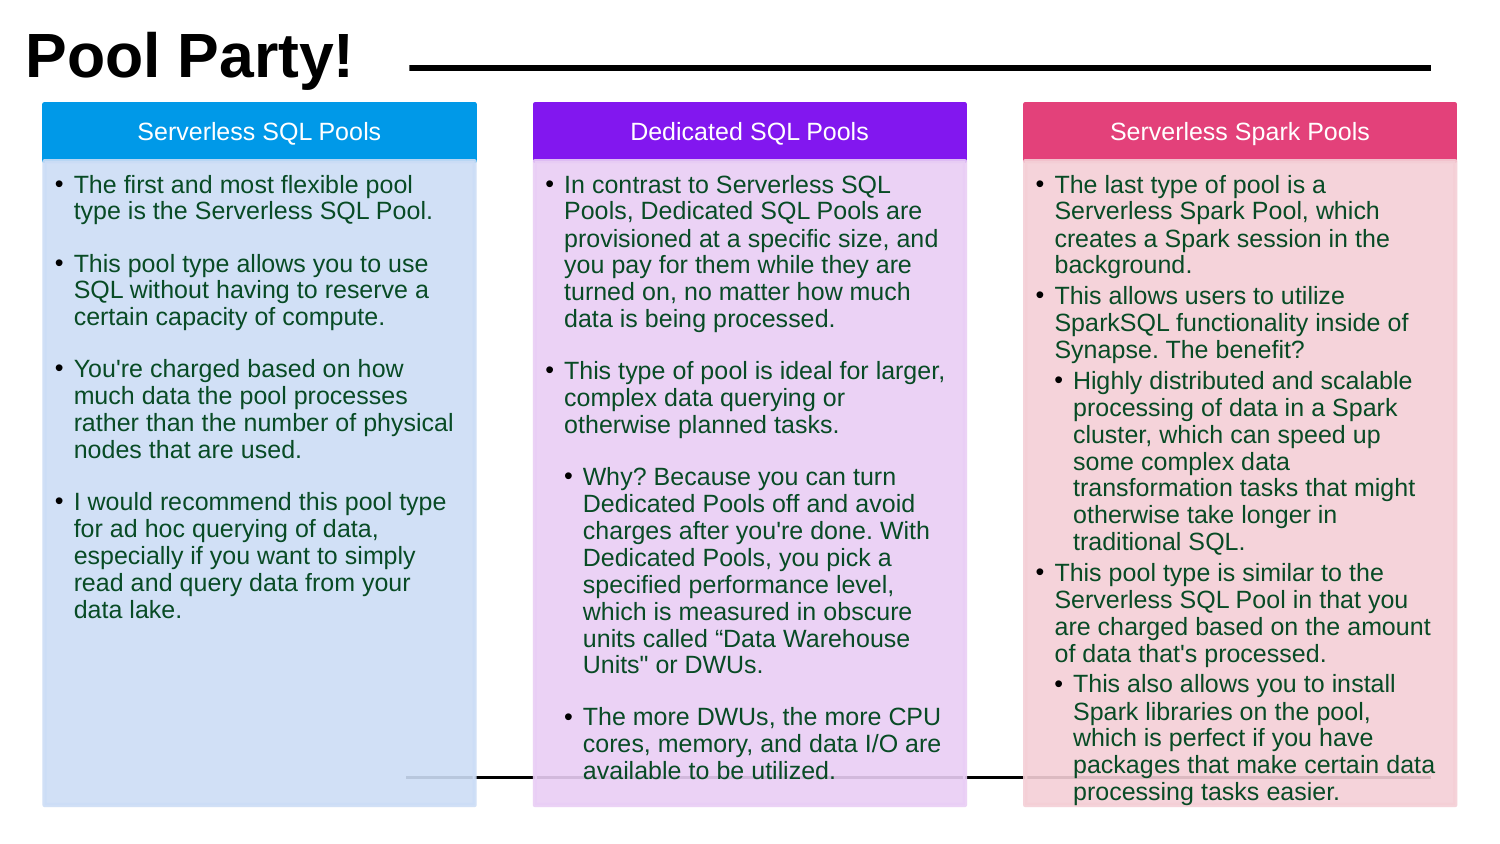

# Pool Party!
Serverless SQL Pools
The first and most flexible pool type is the Serverless SQL Pool.
This pool type allows you to use SQL without having to reserve a certain capacity of compute.
You're charged based on how much data the pool processes rather than the number of physical nodes that are used.
I would recommend this pool type for ad hoc querying of data, especially if you want to simply read and query data from your data lake.
Dedicated SQL Pools
In contrast to Serverless SQL Pools, Dedicated SQL Pools are provisioned at a specific size, and you pay for them while they are turned on, no matter how much data is being processed.
This type of pool is ideal for larger, complex data querying or otherwise planned tasks.
Why? Because you can turn Dedicated Pools off and avoid charges after you're done. With Dedicated Pools, you pick a specified performance level, which is measured in obscure units called “Data Warehouse Units" or DWUs.
The more DWUs, the more CPU cores, memory, and data I/O are available to be utilized.
Serverless Spark Pools
The last type of pool is a Serverless Spark Pool, which creates a Spark session in the background.
This allows users to utilize SparkSQL functionality inside of Synapse. The benefit?
Highly distributed and scalable processing of data in a Spark cluster, which can speed up some complex data transformation tasks that might otherwise take longer in traditional SQL.
This pool type is similar to the Serverless SQL Pool in that you are charged based on the amount of data that's processed.
This also allows you to install Spark libraries on the pool, which is perfect if you have packages that make certain data processing tasks easier.